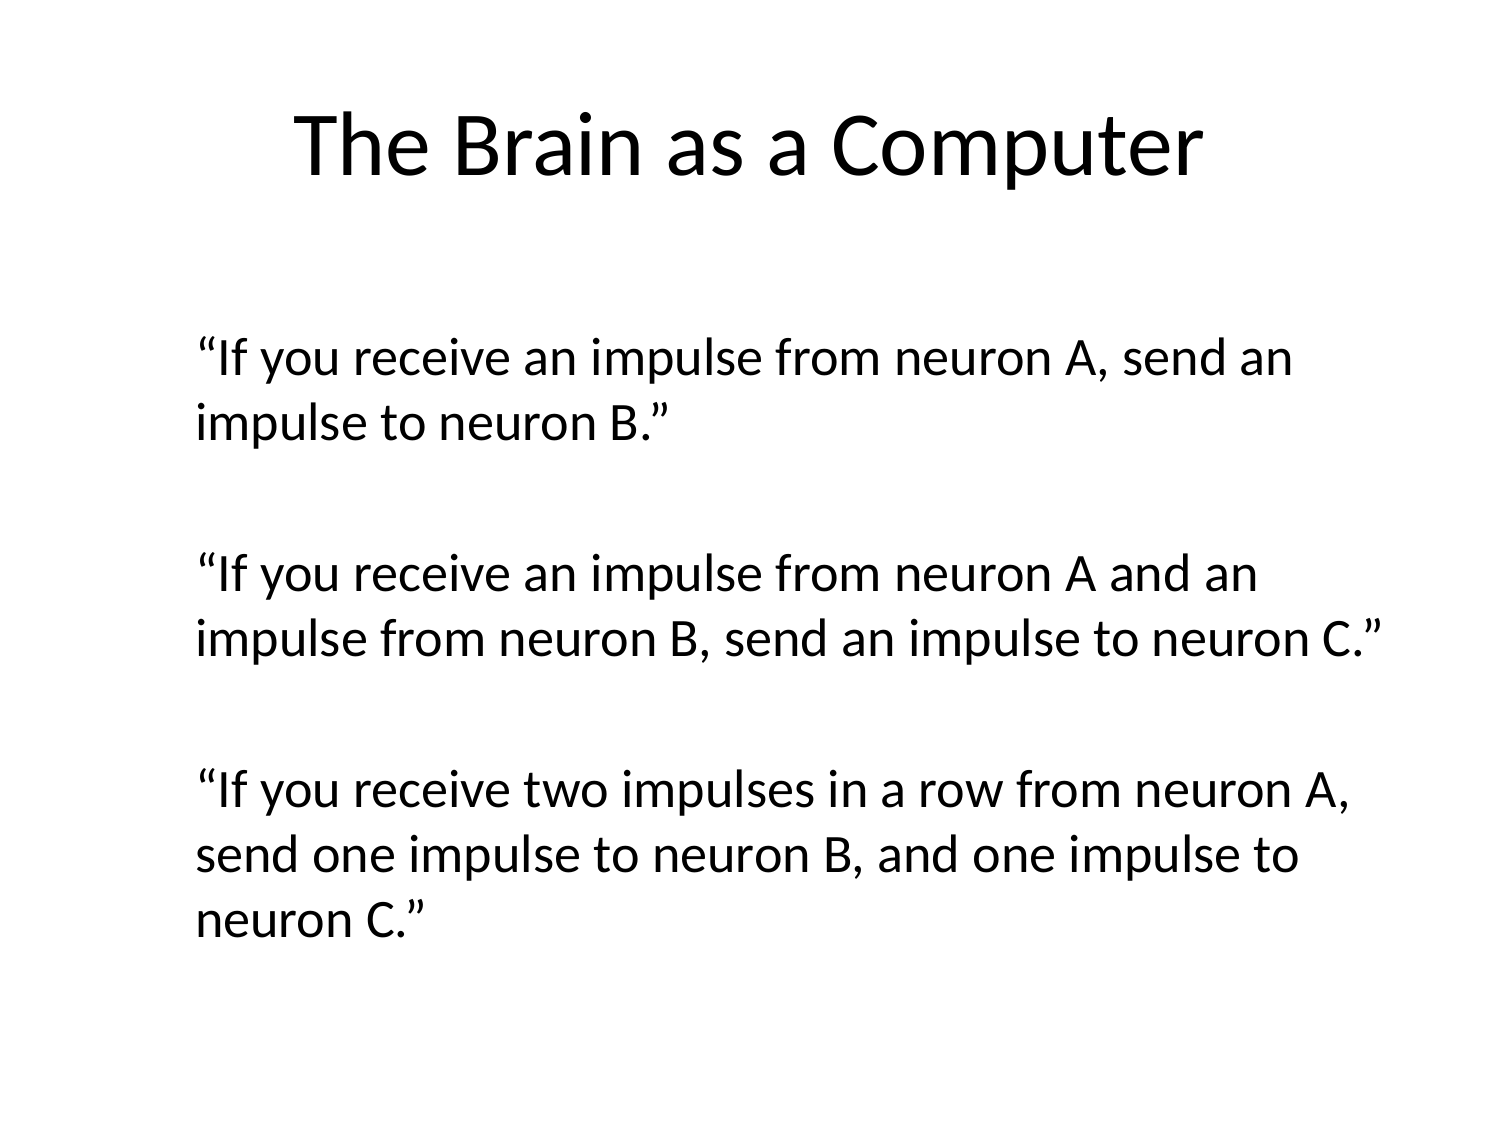

# The Brain as a Computer

“If you receive an impulse from neuron A, send an impulse to neuron B.”
Or like this:
“If you receive an impulse from neuron A and an impulse from neuron B, send an impulse to neuron C.”
Or maybe like this:
“If you receive two impulses in a row from neuron A, send one impulse to neuron B, and one impulse to neuron C.”